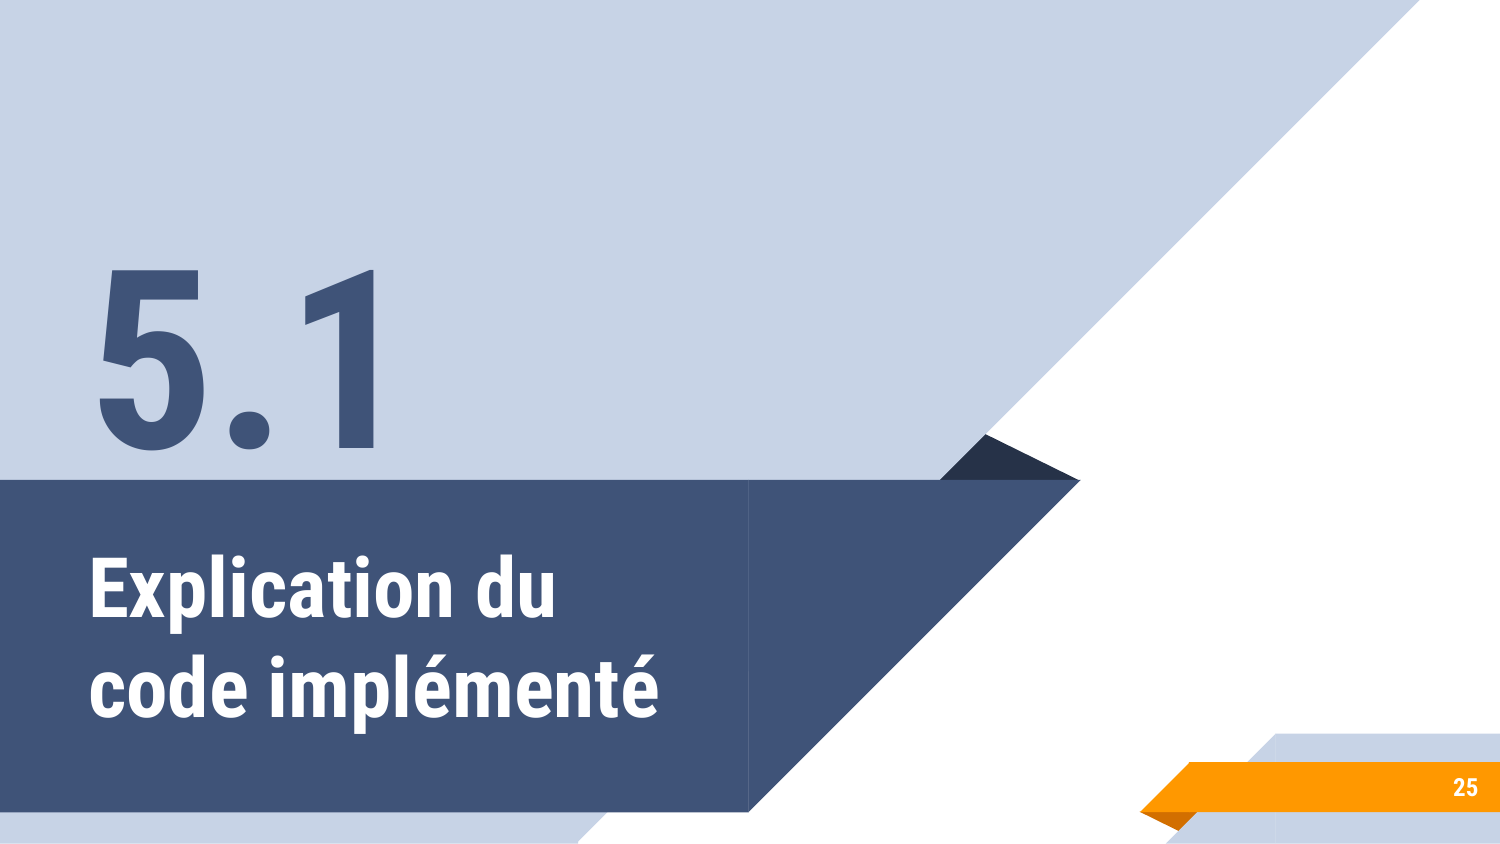

5.1
# Explication du code implémenté
25